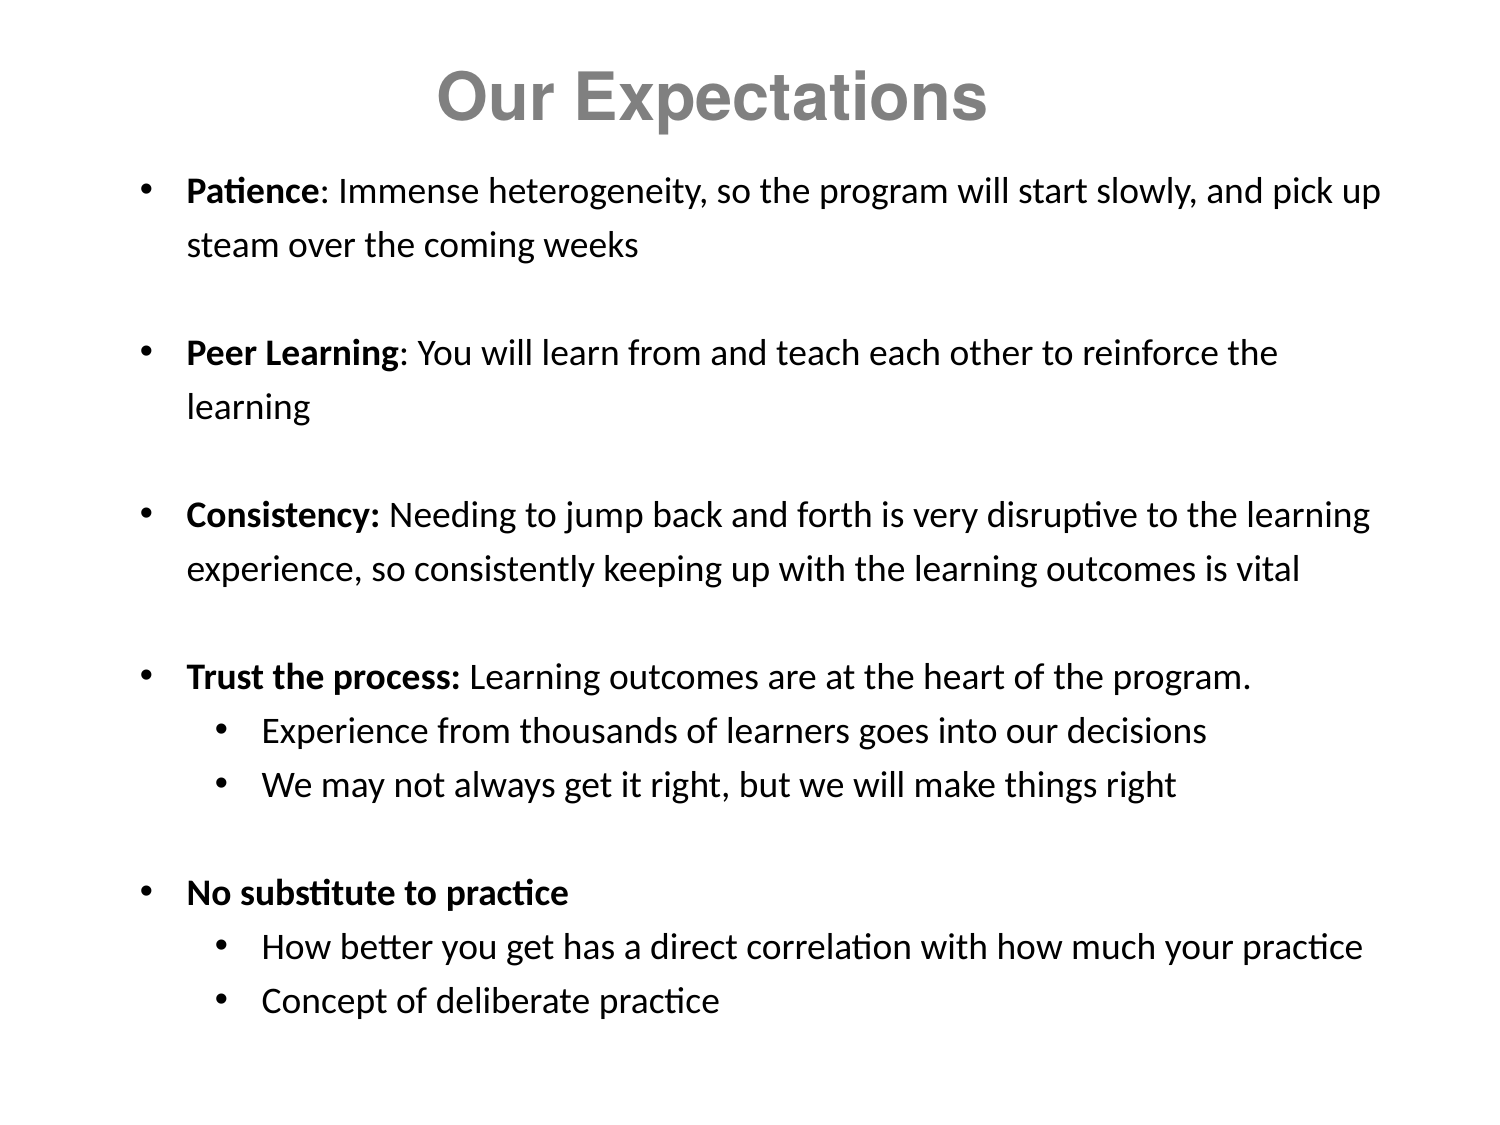

# Our Expectations
Patience: Immense heterogeneity, so the program will start slowly, and pick up steam over the coming weeks

Peer Learning: You will learn from and teach each other to reinforce the learning

Consistency: Needing to jump back and forth is very disruptive to the learning experience, so consistently keeping up with the learning outcomes is vital

Trust the process: Learning outcomes are at the heart of the program.
Experience from thousands of learners goes into our decisions
We may not always get it right, but we will make things right

No substitute to practice
How better you get has a direct correlation with how much your practice
Concept of deliberate practice